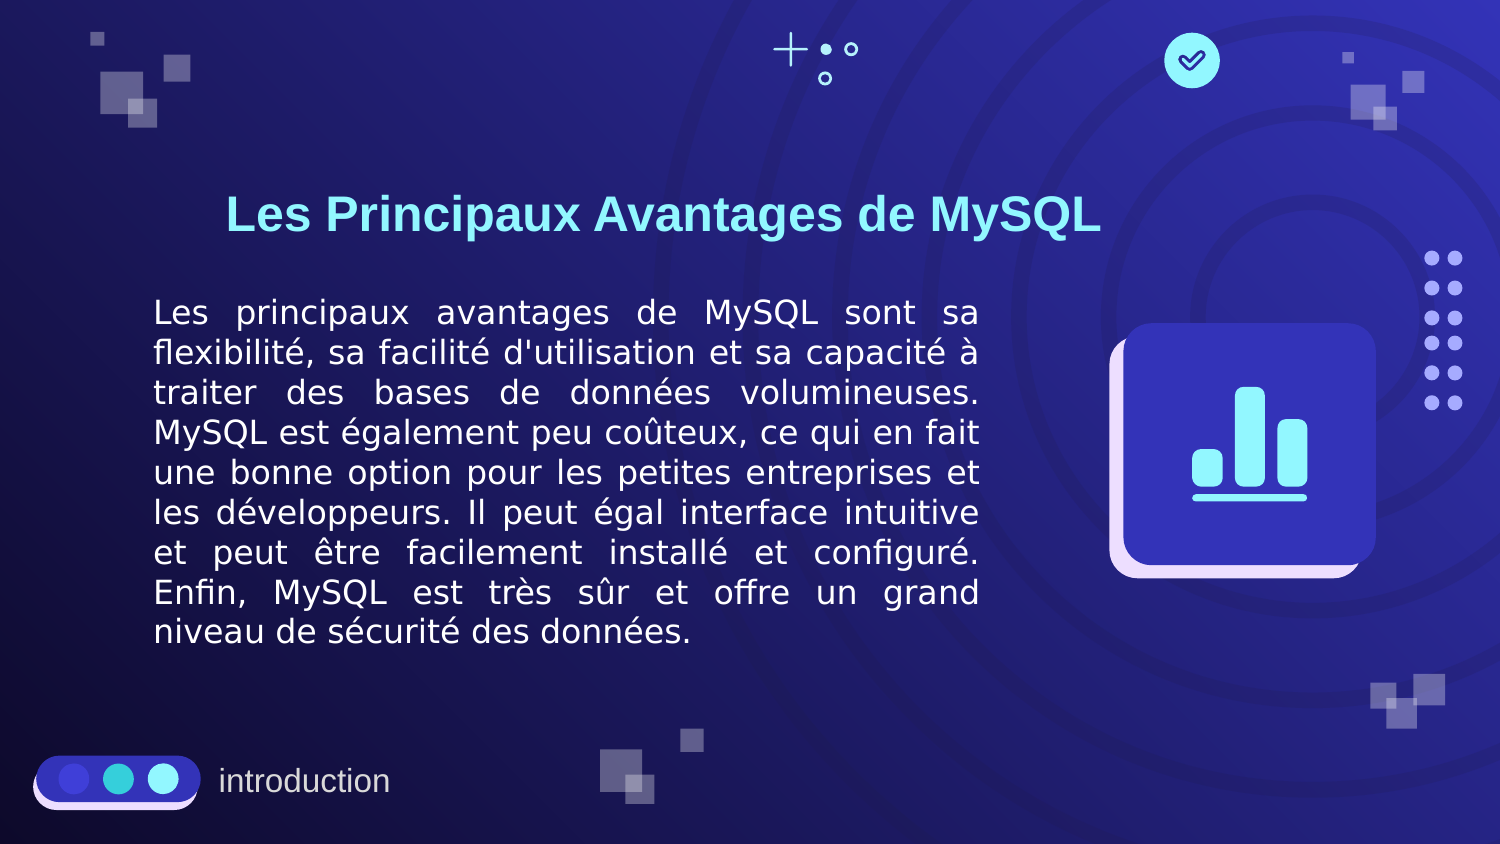

# Les Principaux Avantages de MySQL
Les principaux avantages de MySQL sont sa flexibilité, sa facilité d'utilisation et sa capacité à traiter des bases de données volumineuses. MySQL est également peu coûteux, ce qui en fait une bonne option pour les petites entreprises et les développeurs. Il peut égal interface intuitive et peut être facilement installé et configuré. Enfin, MySQL est très sûr et offre un grand niveau de sécurité des données.

introduction